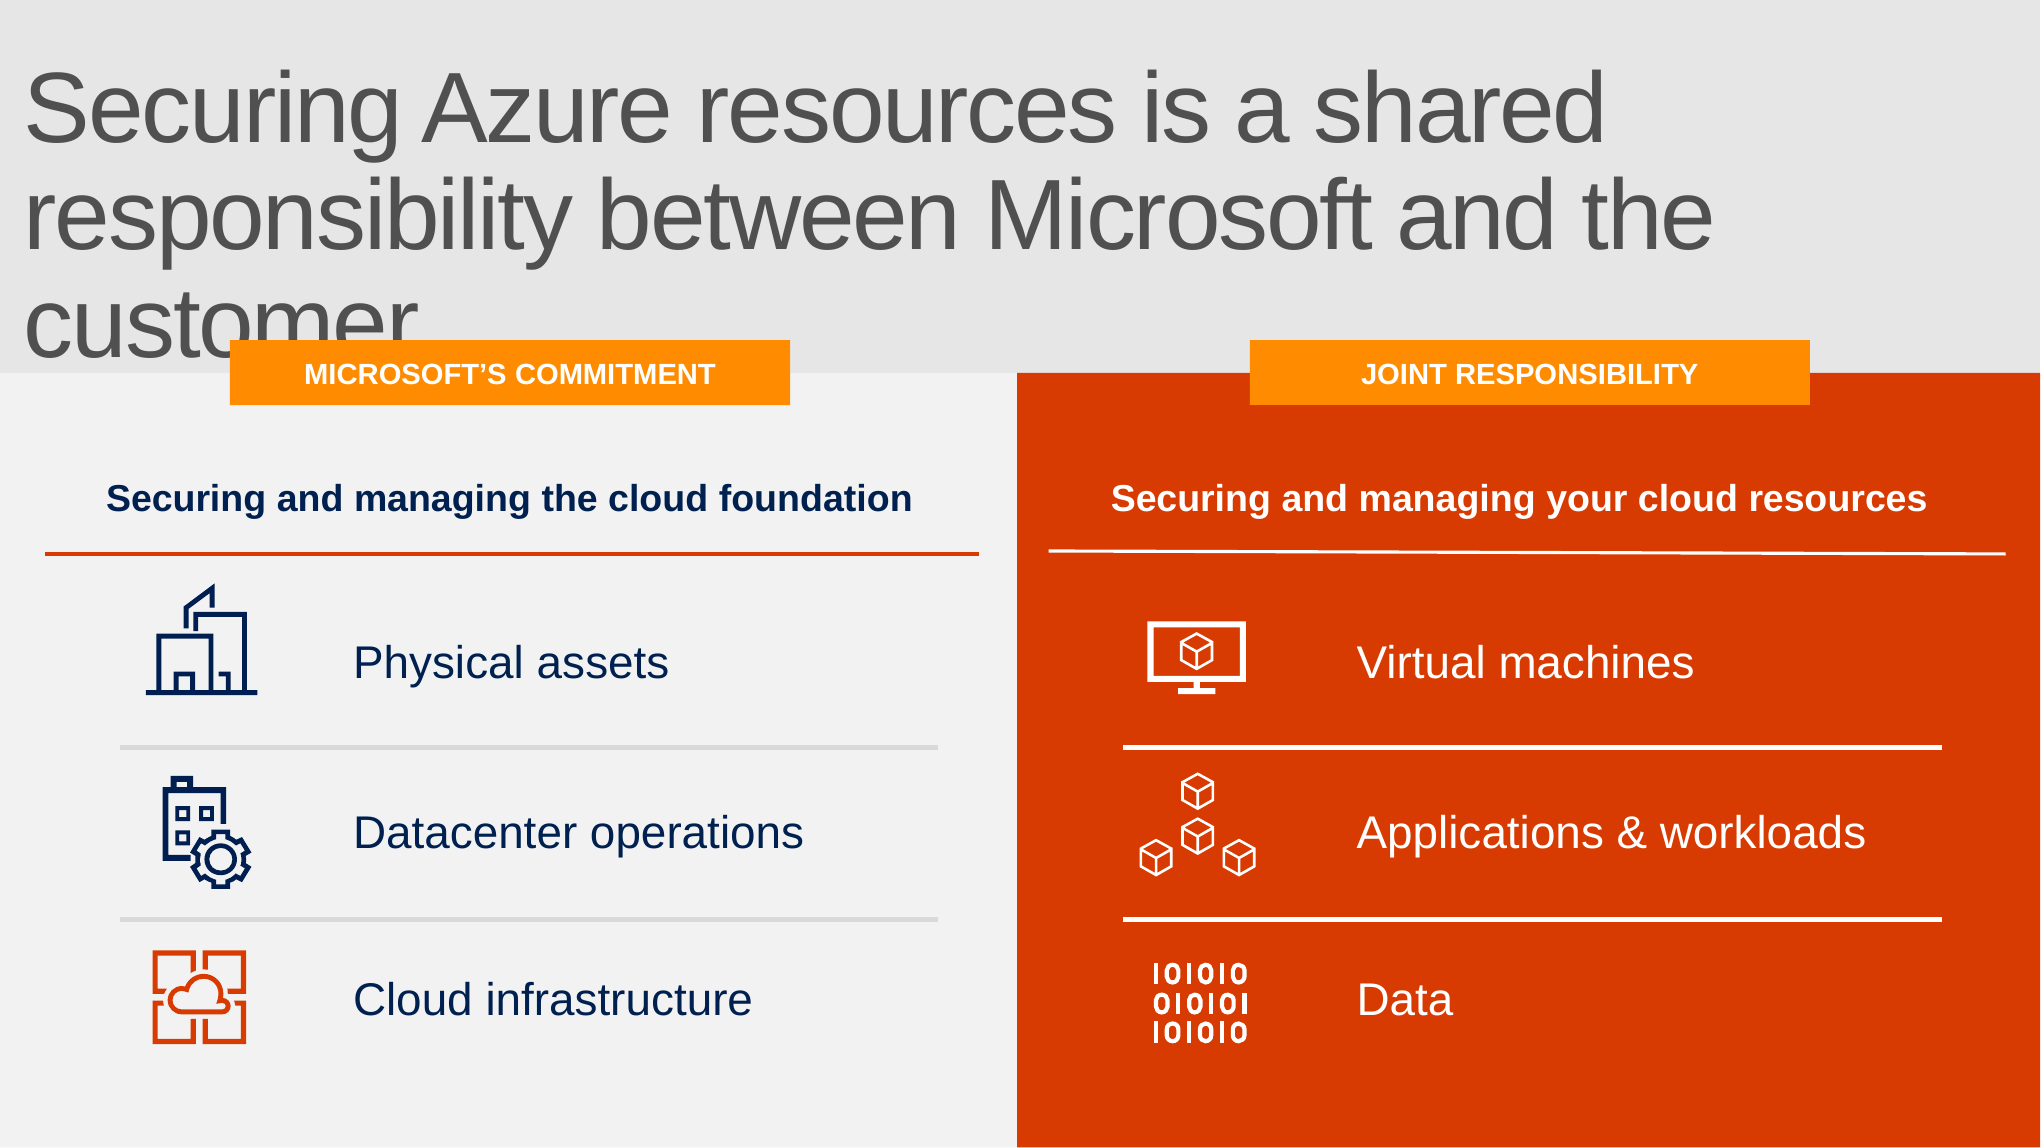

Securing Azure resources is a shared responsibility between Microsoft and the customer
JOINT RESPONSIBILITY
MICROSOFT’S COMMITMENT

Securing and managing the cloud foundation
Securing and managing your cloud resources

Physical assets
Virtual machines

Datacenter operations
Applications & workloads

Cloud infrastructure
Data